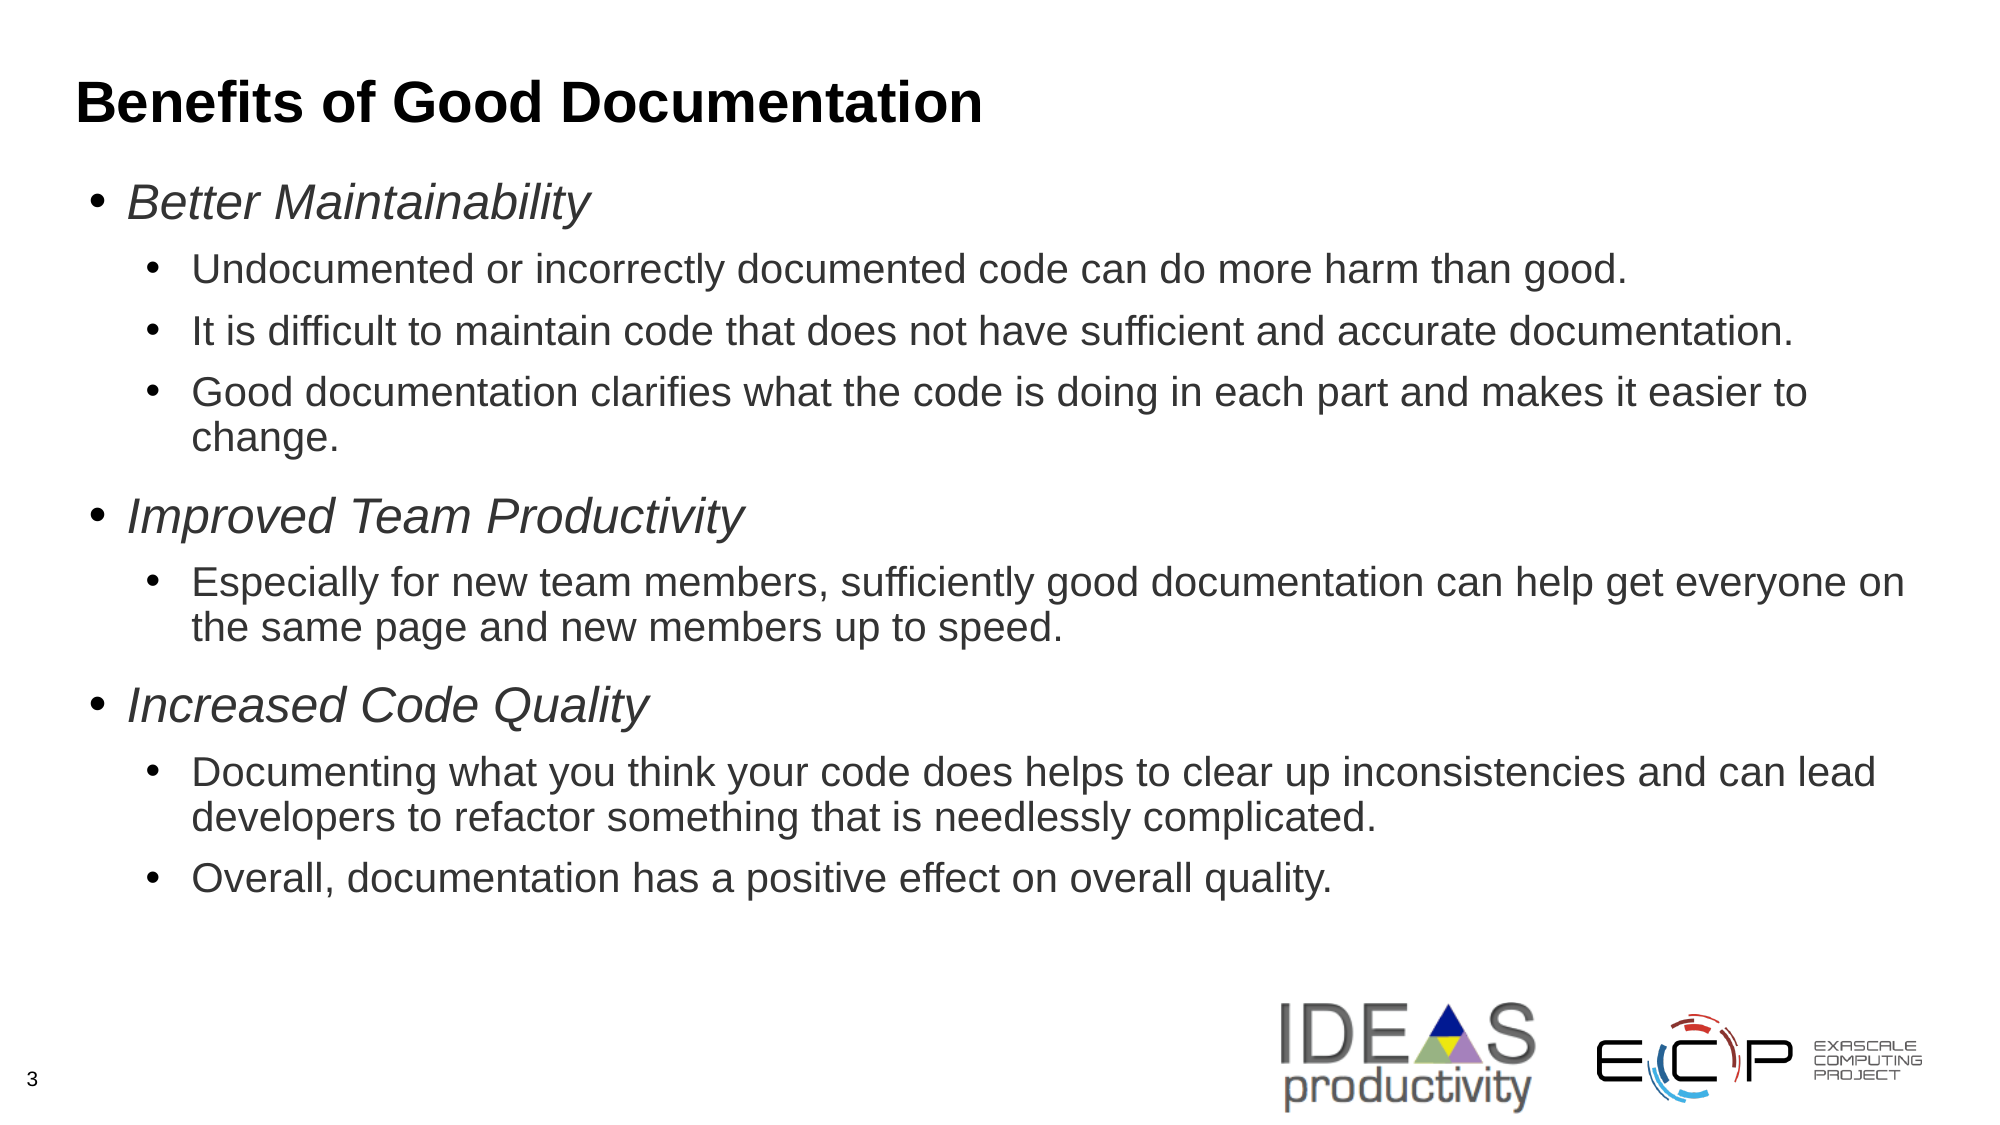

# Benefits of Good Documentation
Better Maintainability
Undocumented or incorrectly documented code can do more harm than good.
It is difficult to maintain code that does not have sufficient and accurate documentation.
Good documentation clarifies what the code is doing in each part and makes it easier to change.
Improved Team Productivity
Especially for new team members, sufficiently good documentation can help get everyone on the same page and new members up to speed.
Increased Code Quality
Documenting what you think your code does helps to clear up inconsistencies and can lead developers to refactor something that is needlessly complicated.
Overall, documentation has a positive effect on overall quality.